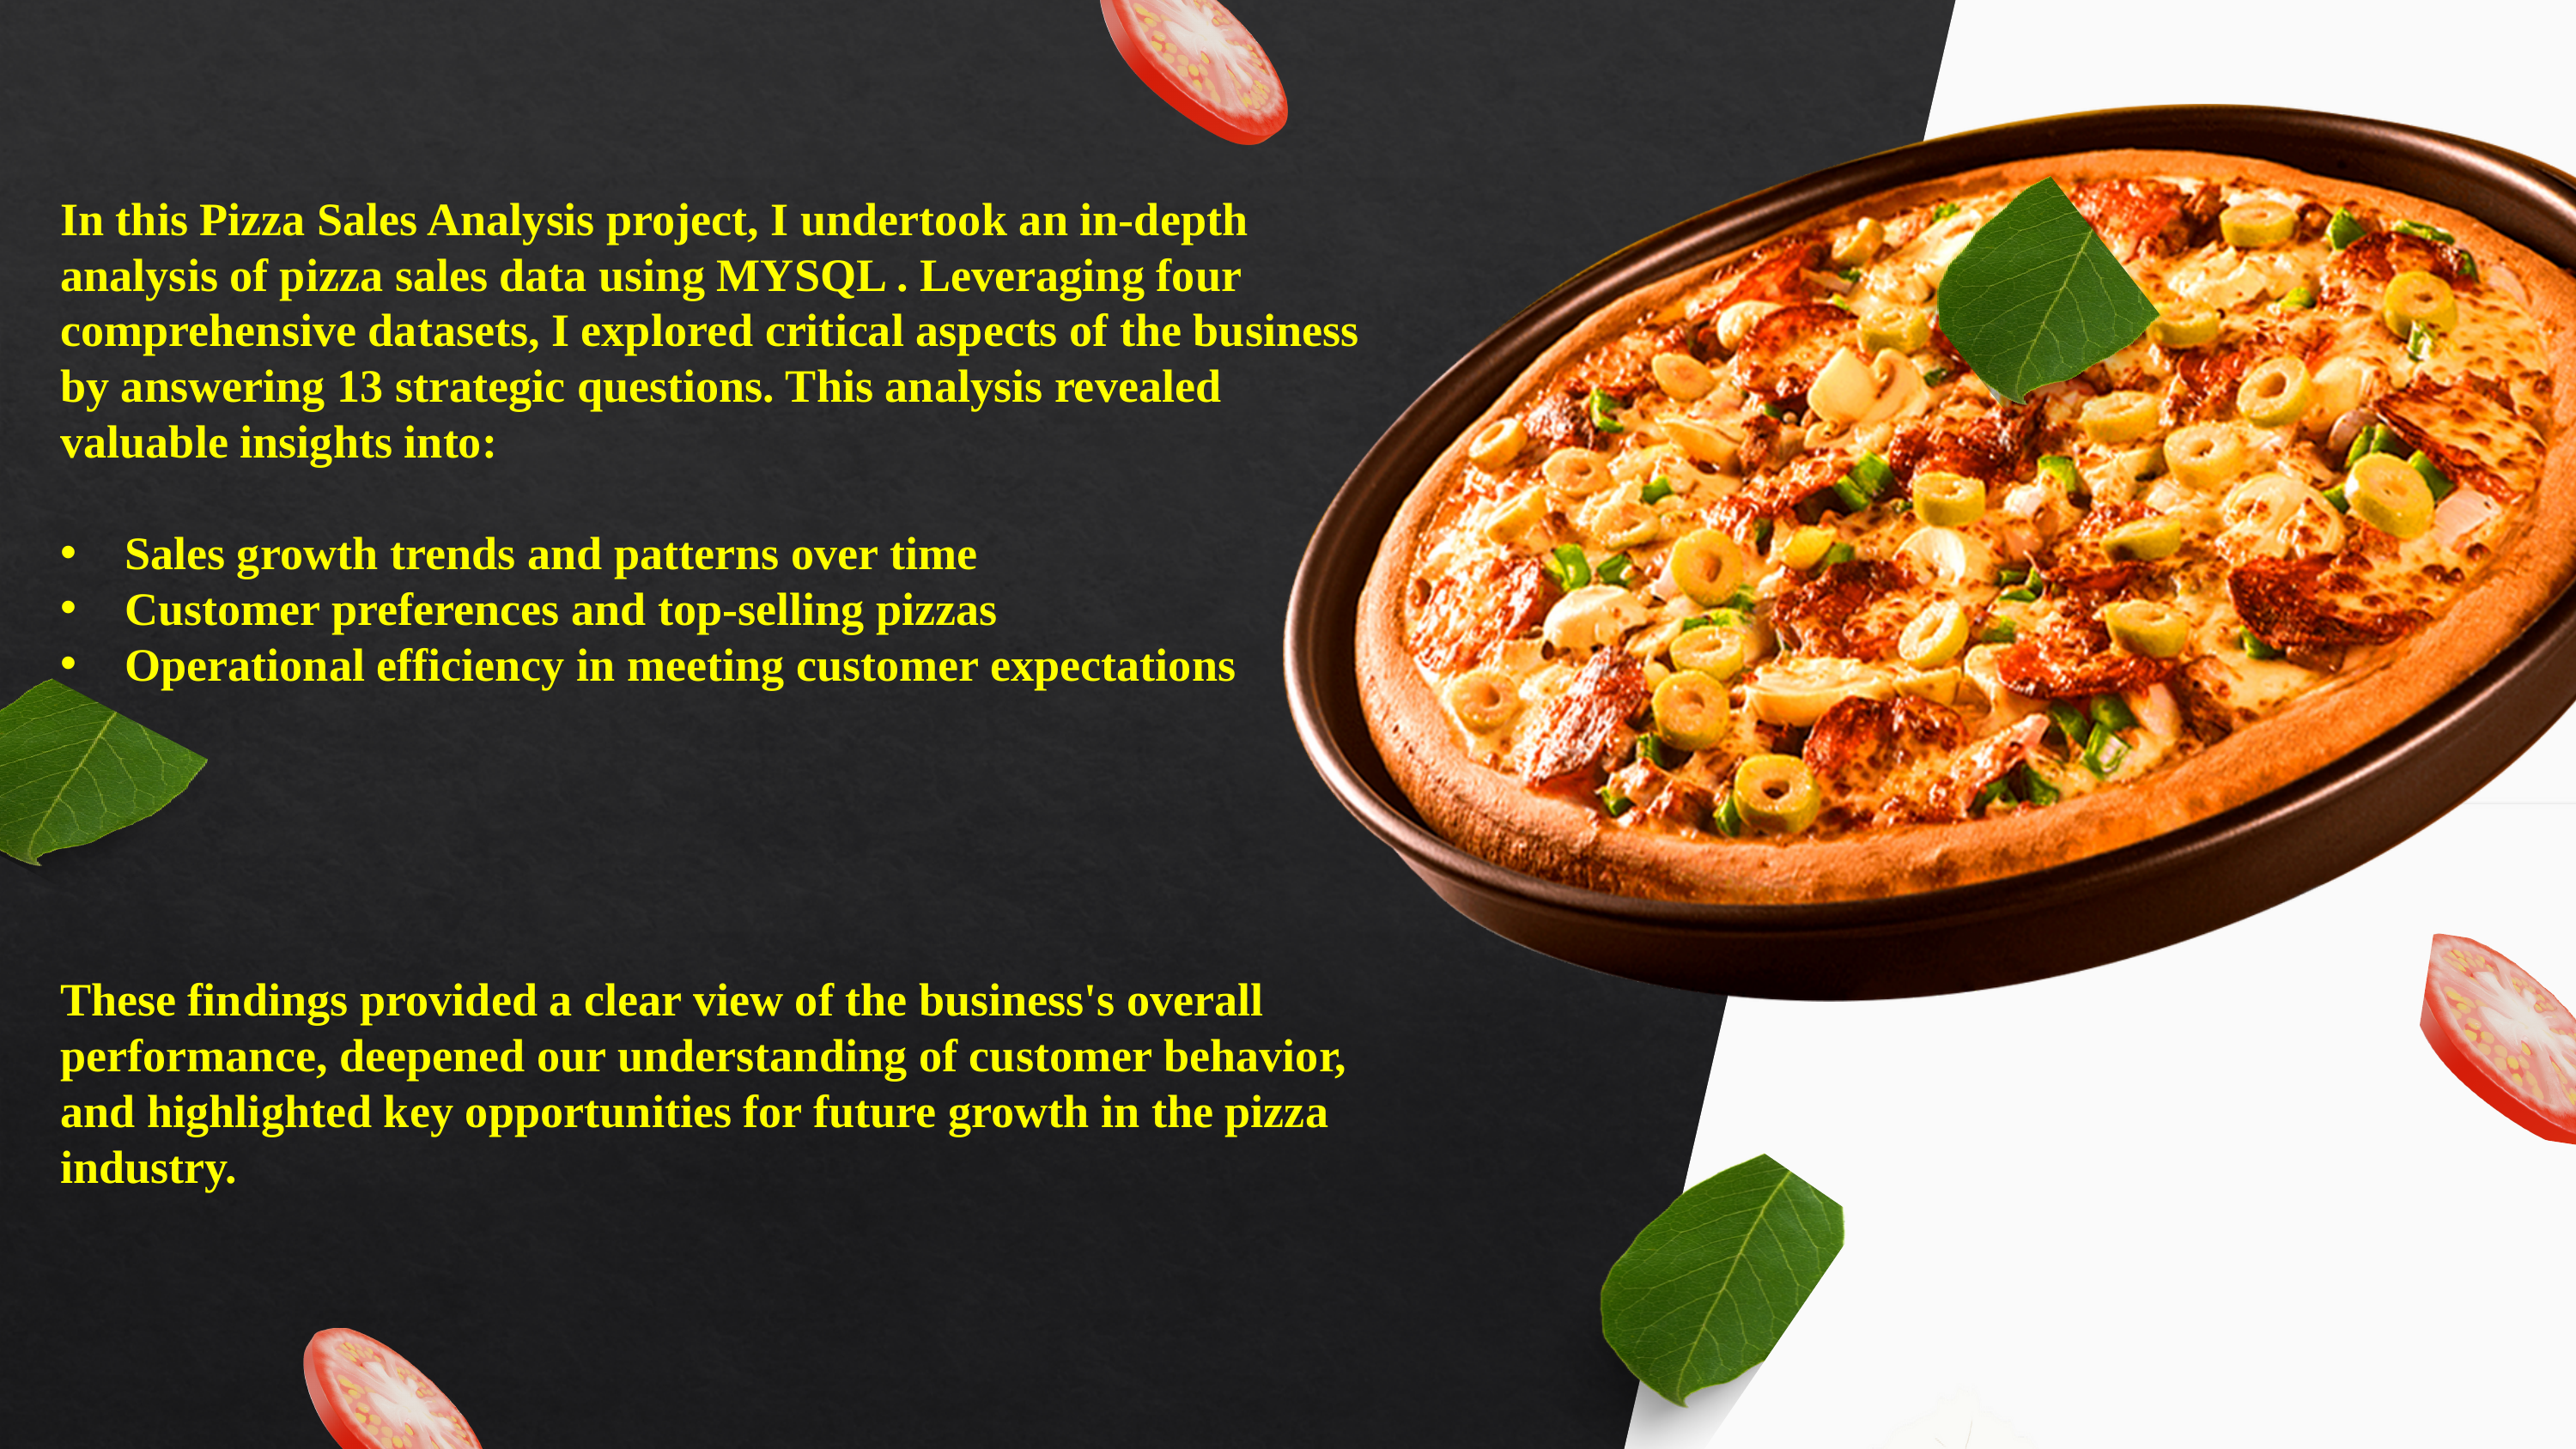

In this Pizza Sales Analysis project, I undertook an in-depth analysis of pizza sales data using MYSQL . Leveraging four comprehensive datasets, I explored critical aspects of the business by answering 13 strategic questions. This analysis revealed valuable insights into:

Sales growth trends and patterns over time
Customer preferences and top-selling pizzas
Operational efficiency in meeting customer expectations

These findings provided a clear view of the business's overall performance, deepened our understanding of customer behavior, and highlighted key opportunities for future growth in the pizza industry.